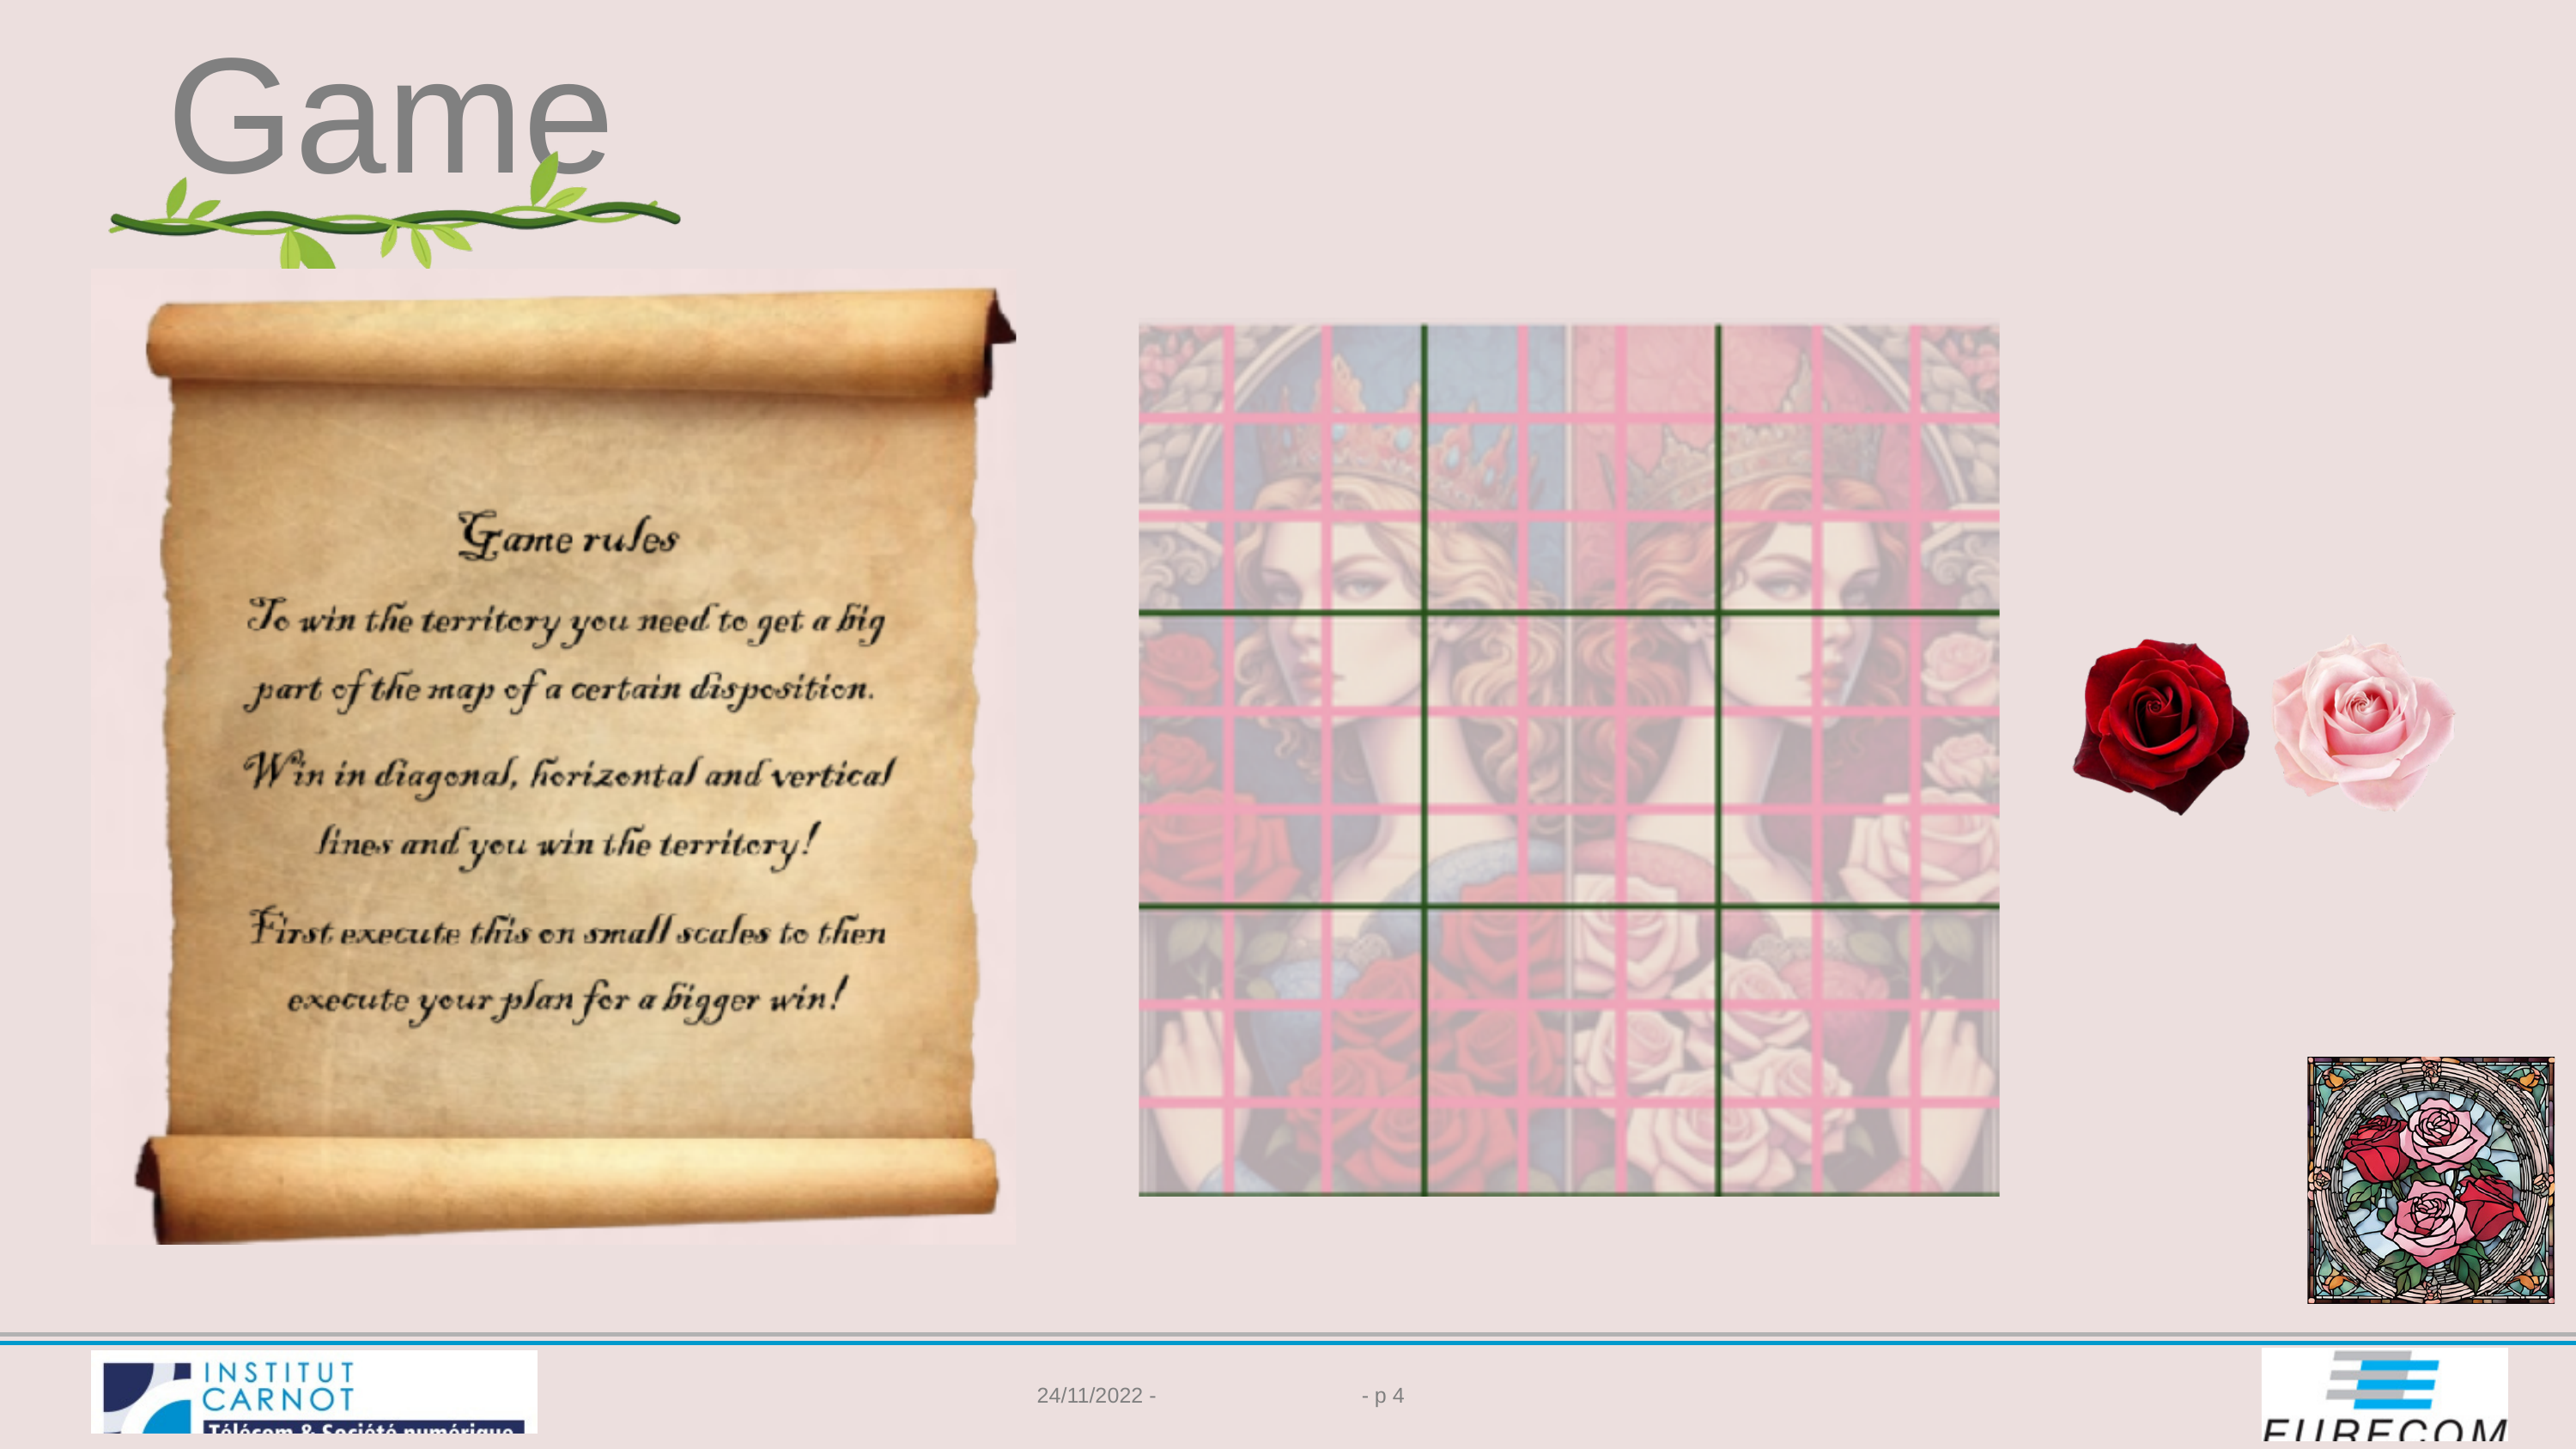

Game rules

24/11/2022 -
- p 4